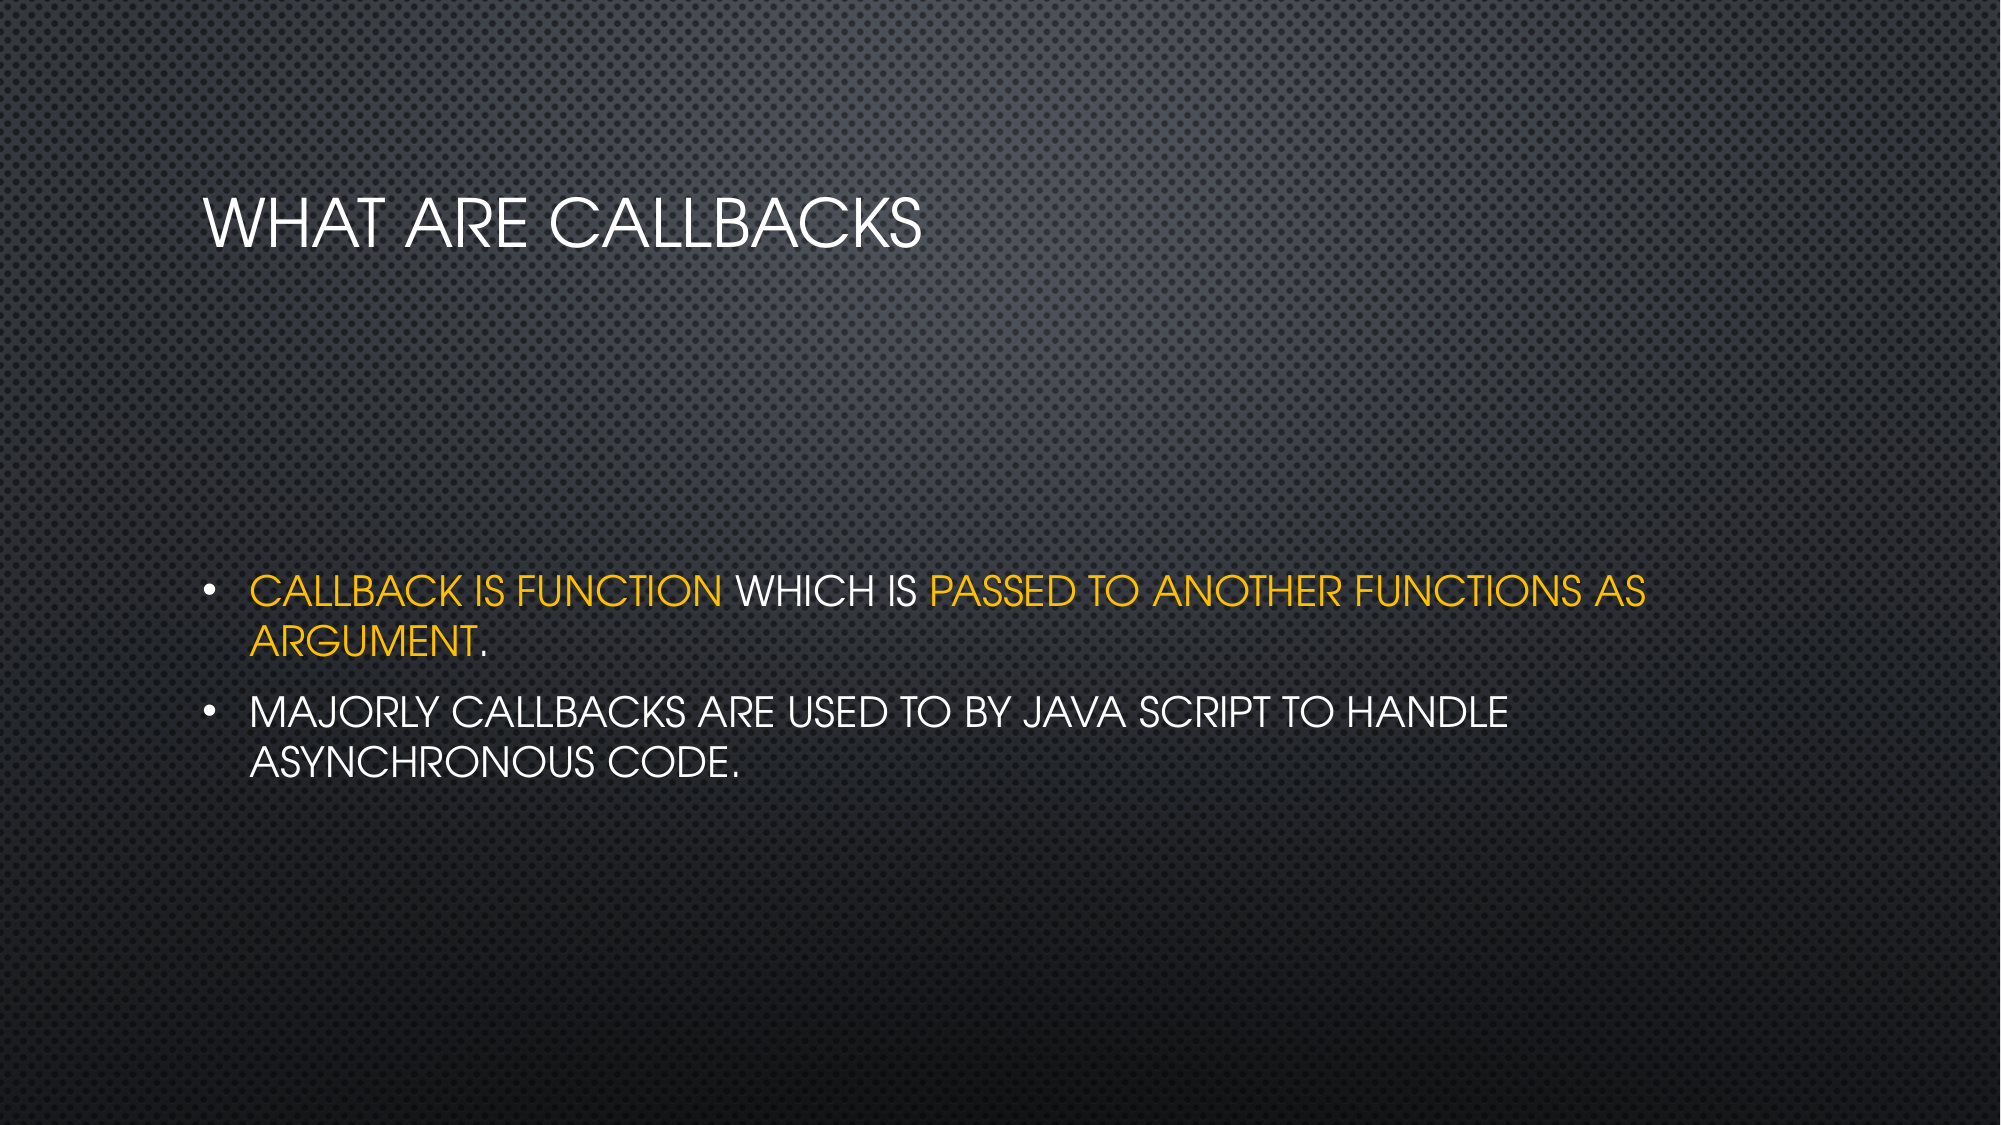

# What are callbacks
Callback is function which is passed to another functions as argument.
Majorly callbacks are used to by java script to handle asynchronous code.